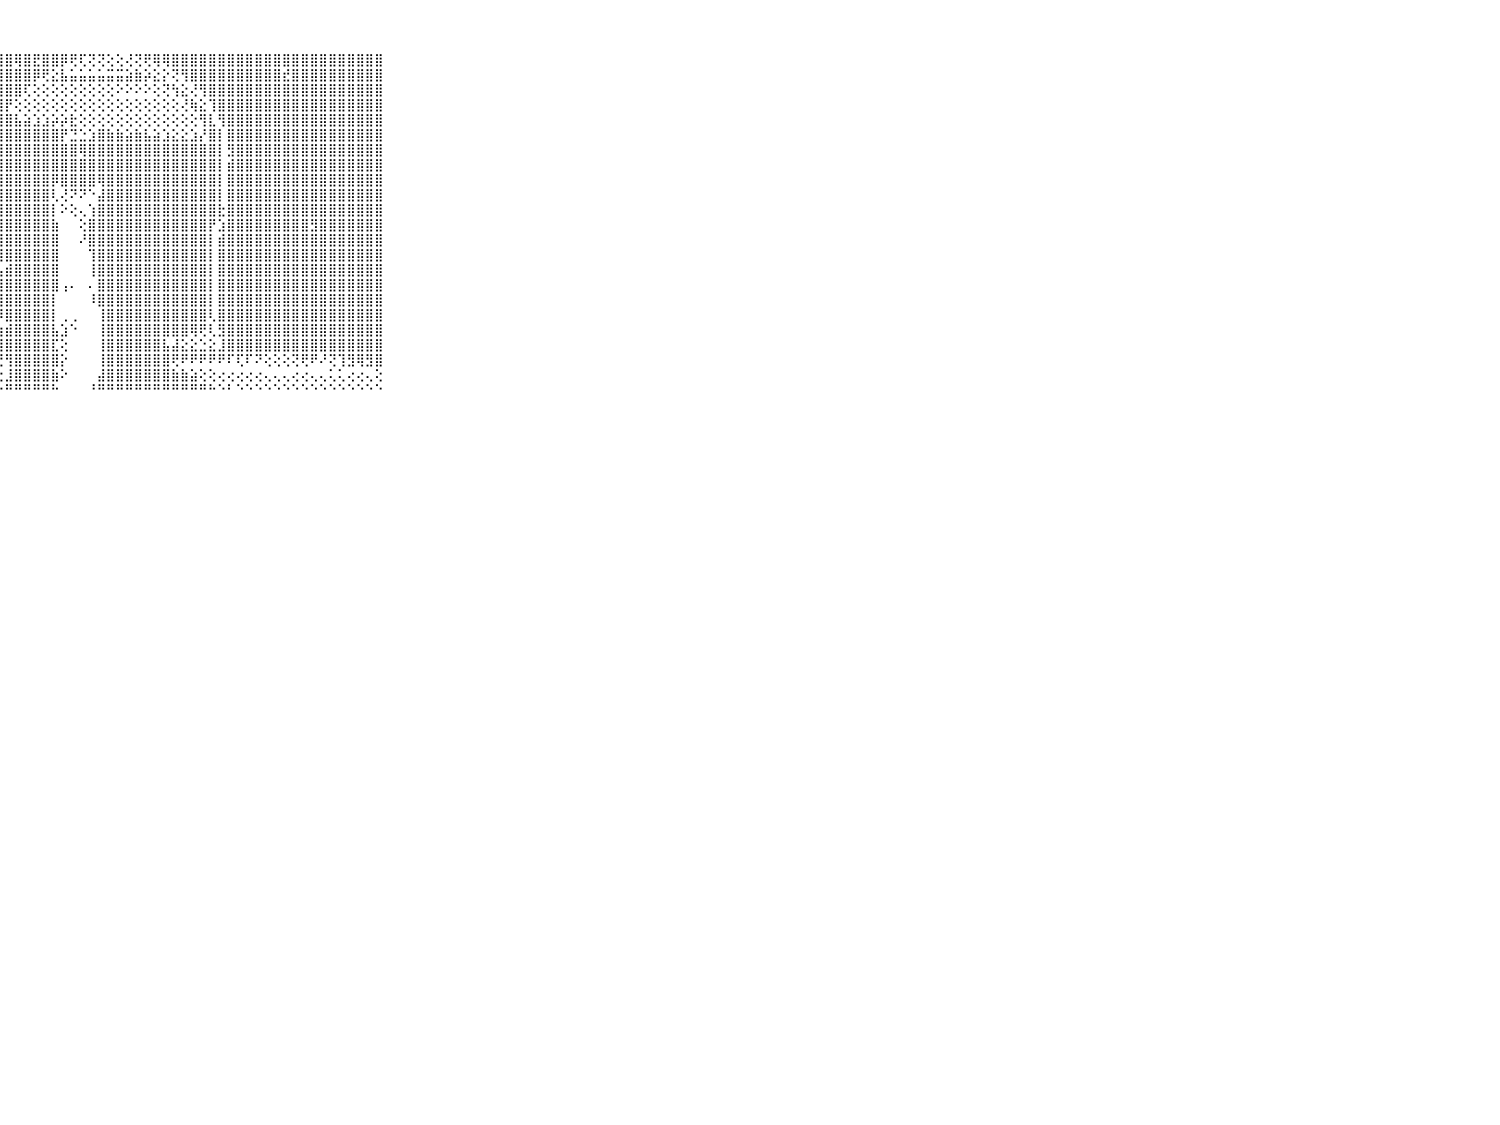

⠀⠀⠀⠀⠀⠀⠀⠀⠀⠀⠀⣿⣻⣿⣿⣿⣿⣿⣿⣿⣿⣿⣿⣿⣿⣿⣿⣿⣿⢿⣿⣟⣿⣿⡿⢟⢏⢝⢝⢕⢕⢜⢝⢟⢿⢿⣿⣿⣿⣿⣿⣿⣿⣿⣿⣿⣿⣿⣿⣿⣿⣿⣿⣿⣿⣿⣿⣿⣿⠀⠀⠀⠀⠀⠀⠀⠀⠀⠀⠀⠀
⠀⠀⠀⠀⠀⠀⠀⠀⠀⠀⠀⣿⣿⣿⣿⣿⣿⣿⣿⣿⣿⣿⣿⣿⣿⣿⣿⣿⣿⣿⣿⡿⢟⣕⣧⣥⣥⣥⣥⣭⣭⣵⣷⡵⣕⡕⢝⢻⣿⣿⣿⣿⣿⣿⣿⣿⣿⣿⣞⣿⣿⣿⣿⣿⣿⣿⣿⣿⣿⠀⠀⠀⠀⠀⠀⠀⠀⠀⠀⠀⠀
⠀⠀⠀⠀⠀⠀⠀⠀⠀⠀⠀⣿⣿⣿⣿⣿⣿⣿⣿⣿⣿⣿⣿⣿⣿⣿⣿⣿⣿⣿⢏⢕⢕⢕⢕⢕⢕⢕⢕⢕⠕⠕⠕⠕⢕⢝⢳⣕⢜⢻⣿⣿⣿⣿⣿⣿⣿⣿⣿⣿⣿⣿⣿⣿⣿⣿⣿⣿⣿⠀⠀⠀⠀⠀⠀⠀⠀⠀⠀⠀⠀
⠀⠀⠀⠀⠀⠀⠀⠀⠀⠀⠀⣿⣿⣿⣿⣿⣿⣿⣿⣿⣿⣿⣿⣿⣿⣿⣿⣿⡟⢕⢕⢕⢕⢕⢕⢕⢕⢕⢕⢕⢕⢕⢕⢕⢕⢕⢕⢜⢷⣕⢹⣿⣿⣿⣿⣿⣿⣿⣿⣿⣿⣿⣿⣿⣿⣿⣿⣿⣿⠀⠀⠀⠀⠀⠀⠀⠀⠀⠀⠀⠀
⠀⠀⠀⠀⠀⠀⠀⠀⠀⠀⠀⣿⣿⣿⣿⣿⣿⣿⣿⣿⣿⣿⣿⣿⣿⣿⣿⣿⣿⣧⣵⣱⣱⡵⡵⣗⢕⢕⢕⢕⢕⢕⢕⢕⢕⢕⢕⢕⢕⢻⣇⢻⣿⣿⣿⣿⣿⣿⣿⣿⣿⣿⣿⣿⣿⣿⣿⣿⣿⠀⠀⠀⠀⠀⠀⠀⠀⠀⠀⠀⠀
⠀⠀⠀⠀⠀⠀⠀⠀⠀⠀⠀⣿⣿⣿⣿⣿⣿⣿⣿⣿⣿⣿⣿⣿⣿⣿⣿⣿⣿⣿⣿⣿⣿⣿⡟⣙⣑⣱⣿⣷⣷⣵⣷⣧⣵⣱⣕⣕⣱⡜⣿⡇⣿⣿⣿⣿⣿⣿⣿⣿⣿⣿⣿⣿⣿⣿⣿⣿⣿⠀⠀⠀⠀⠀⠀⠀⠀⠀⠀⠀⠀
⠀⠀⠀⠀⠀⠀⠀⠀⠀⠀⠀⣿⣿⣿⣿⣿⣿⣿⣿⣿⣿⣿⣿⣿⣿⣿⣿⣿⣿⣿⣿⣿⣿⣿⣿⣿⢿⣿⣿⣿⣿⣿⣿⣿⣿⣿⣿⣿⣿⣿⣿⡇⣻⣿⣿⣿⣿⣿⣿⣿⣿⣿⣿⣿⣿⣿⣿⣿⣿⠀⠀⠀⠀⠀⠀⠀⠀⠀⠀⠀⠀
⠀⠀⠀⠀⠀⠀⠀⠀⠀⠀⠀⣿⣿⣿⣿⣿⣿⣿⣿⣿⣿⣿⣿⣿⣿⣿⣿⣿⣿⣿⣿⣿⣿⣿⣿⣿⣿⣿⣿⣿⣿⣿⣿⣿⣿⣿⣿⣿⣿⣿⣿⡇⣾⣿⣿⣿⣿⣿⣿⣿⣿⣿⣿⣿⣿⣿⣿⣿⣿⠀⠀⠀⠀⠀⠀⠀⠀⠀⠀⠀⠀
⠀⠀⠀⠀⠀⠀⠀⠀⠀⠀⠀⣿⣿⣿⣿⣿⣿⣿⣿⣿⣿⣿⣿⣿⣿⣿⣿⣿⣿⣿⣿⣿⣿⡿⣿⣿⣿⣿⢿⣿⣿⣿⣿⣿⣿⣿⣿⣿⣿⣿⣿⡇⣿⣿⣿⣿⣿⣿⣿⣿⣿⣿⣿⣿⣿⣿⣿⣿⣿⠀⠀⠀⠀⠀⠀⠀⠀⠀⠀⠀⠀
⠀⠀⠀⠀⠀⠀⠀⠀⠀⠀⠀⣿⣿⣿⣿⣿⣿⣿⣿⣿⣿⣿⣿⣿⣿⣿⣿⣿⣿⣿⣿⣿⣿⢇⢜⠝⠝⠑⣼⣿⣿⣿⣿⣿⣿⣿⣿⣿⣿⣿⣿⡇⣿⣿⣿⣿⣿⣿⣿⣿⣿⣿⣿⣿⣿⣿⣿⣿⣿⠀⠀⠀⠀⠀⠀⠀⠀⠀⠀⠀⠀
⠀⠀⠀⠀⠀⠀⠀⠀⠀⠀⠀⣿⣿⣿⣿⣿⣿⣿⣿⣿⣿⣿⣿⣿⣿⣿⣿⣿⣿⣿⣿⣿⣿⡇⠕⢕⢄⢱⣿⣿⣿⣿⣿⣿⣿⣿⣿⣿⣿⣿⣿⣗⣿⣿⣿⣿⣿⣿⣿⣿⣿⣿⣿⣿⣿⣿⣿⣿⣿⠀⠀⠀⠀⠀⠀⠀⠀⠀⠀⠀⠀
⠀⠀⠀⠀⠀⠀⠀⠀⠀⠀⠀⣿⣷⣿⣿⣷⣾⣷⣿⣿⣿⣾⣿⣿⣿⣿⣿⣿⣿⣿⣿⣿⣿⣷⠀⠀⢕⣿⣿⣿⣿⣿⣿⣿⣿⣿⣿⣿⣿⣿⡟⣱⣿⣿⣿⣿⣿⣿⣿⣿⣿⣻⣿⣿⣿⣿⣿⣿⣿⠀⠀⠀⠀⠀⠀⠀⠀⠀⠀⠀⠀
⠀⠀⠀⠀⠀⠀⠀⠀⠀⠀⠀⣿⣿⣿⣿⣿⣿⣿⣿⣿⣿⣿⣿⣿⣿⣿⣿⣿⣿⣿⣿⣿⣿⣿⠀⠀⠜⣿⣿⣿⣿⣿⣿⣿⣿⣿⣿⣿⣿⣿⡇⣾⣿⣿⣿⣿⣿⣿⣿⣿⣿⣿⣿⣿⣿⣿⣿⣿⣿⠀⠀⠀⠀⠀⠀⠀⠀⠀⠀⠀⠀
⠀⠀⠀⠀⠀⠀⠀⠀⠀⠀⠀⣿⣿⣿⣿⣿⣿⣿⣿⣽⣿⣿⣿⣿⣿⣿⣿⣿⣿⣿⣿⣿⣿⣿⠀⠀⠀⢹⣿⣿⣿⣿⣿⣿⣿⣿⣿⣿⣿⣿⡇⣿⣿⣿⣿⣿⣿⣿⣿⣿⣿⣿⣿⣿⣿⣿⣿⣿⣿⠀⠀⠀⠀⠀⠀⠀⠀⠀⠀⠀⠀
⠀⠀⠀⠀⠀⠀⠀⠀⠀⠀⠀⣿⣿⣿⣿⣿⣿⣿⣿⣿⣿⣿⣾⣿⣿⣿⣿⣧⣾⣿⣿⣿⣿⣿⠀⠀⠀⢸⣿⣿⣿⣿⣿⣿⣿⣿⣿⣿⣿⣿⡇⣿⣿⣿⣿⣿⣿⣿⣿⣿⣿⣿⣿⣿⣿⣿⣿⣿⣿⠀⠀⠀⠀⠀⠀⠀⠀⠀⠀⠀⠀
⠀⠀⠀⠀⠀⠀⠀⠀⠀⠀⠀⣿⣿⣿⣿⣿⣿⣿⣷⣿⣿⣿⣿⣿⣿⣿⣿⣿⣿⣿⣿⣿⣿⣿⢠⠄⠀⠄⣿⣿⣿⣿⣿⣿⣿⣿⣿⣿⣿⣿⡇⣿⣿⣿⣿⣿⣿⣿⣿⣿⣿⣿⣿⣿⣿⣿⣿⣿⣿⠀⠀⠀⠀⠀⠀⠀⠀⠀⠀⠀⠀
⠀⠀⠀⠀⠀⠀⠀⠀⠀⠀⠀⣿⣿⣿⣿⣿⣿⣿⣿⣿⣿⣿⣿⣿⣿⣿⣿⣿⣿⣿⣿⣿⣿⡇⠀⠀⠀⠸⣿⣿⣿⣿⣿⣿⣿⣿⣿⣿⣿⣿⡇⣿⣿⣿⣿⣿⣿⣿⣿⣿⣿⣿⣿⣿⣿⣿⣿⣿⣿⠀⠀⠀⠀⠀⠀⠀⠀⠀⠀⠀⠀
⠀⠀⠀⠀⠀⠀⠀⠀⠀⠀⠀⣿⣿⣿⣿⣿⣿⣿⣿⣿⣿⣿⣿⣿⣿⣿⣿⡿⣿⣿⣿⣿⣿⡇⢀⢀⠀⠀⢸⣿⣿⣿⣿⣿⣿⣿⣿⣿⣿⣿⢇⣿⣿⣿⣿⣿⣿⣿⣿⣿⣿⣿⣿⣿⣿⣿⣿⣿⣿⠀⠀⠀⠀⠀⠀⠀⠀⠀⠀⠀⠀
⠀⠀⠀⠀⠀⠀⠀⠀⠀⠀⠀⣿⣿⣿⣿⣿⣿⣿⣿⣿⣿⣿⣿⣿⣿⣿⣿⣷⣾⣿⣿⣿⣿⣧⣱⠑⠀⠀⢸⣿⣿⣿⣿⣿⣿⣿⣿⣿⢿⢟⢇⣻⣿⣿⣿⣿⣿⣿⣿⣿⣿⣿⣿⣿⣿⣿⣿⣿⣿⠀⠀⠀⠀⠀⠀⠀⠀⠀⠀⠀⠀
⠀⠀⠀⠀⠀⠀⠀⠀⠀⠀⠀⣿⣿⣿⣿⣿⣿⣿⣿⣿⣿⣿⣿⣿⣿⣿⣿⣿⣿⣿⣿⣿⣿⣏⢕⠀⠀⠀⢸⣿⣿⣿⣿⣿⣿⣧⣼⣕⣕⣑⣕⣸⣿⣿⣿⣿⣿⣿⣿⣿⣿⣿⣿⣿⣿⣿⣿⣿⣿⠀⠀⠀⠀⠀⠀⠀⠀⠀⠀⠀⠀
⠀⠀⠀⠀⠀⠀⠀⠀⠀⠀⠀⢟⢟⢟⢟⢟⢟⢟⢟⢟⢟⢟⢝⢟⢟⢟⢟⢟⢻⣿⣿⣿⣿⣿⡕⠀⠀⠀⢸⣿⣿⣿⣿⣿⣿⣿⢟⠟⠟⠟⠟⠟⠏⢏⠏⠝⢕⢕⢕⢝⢟⠟⠜⢝⢹⣻⢿⣻⣿⠀⠀⠀⠀⠀⠀⠀⠀⠀⠀⠀⠀
⠀⠀⠀⠀⠀⠀⠀⠀⠀⠀⠀⢕⢕⢕⢕⢕⢕⢕⢕⢕⢕⢕⢕⢕⢕⢕⢕⢕⣸⣿⣿⣿⣿⣷⠕⠀⠀⠀⣼⣿⣿⣿⣿⣿⣿⣿⣷⣷⣵⢕⢕⢔⢔⢔⢔⢔⢄⢄⢄⢔⢔⢄⢄⢅⢅⢔⢔⢄⢕⠀⠀⠀⠀⠀⠀⠀⠀⠀⠀⠀⠀
⠀⠀⠀⠀⠀⠀⠀⠀⠀⠀⠀⠑⠑⠑⠑⠑⠑⠑⠑⠑⠑⠑⠑⠑⠑⠑⠑⠑⠛⠛⠛⠛⠛⠓⠀⠀⠀⠘⠛⠛⠛⠛⠛⠛⠛⠛⠛⠛⠛⠛⠓⠑⠃⠑⠑⠑⠑⠑⠑⠑⠑⠑⠑⠑⠑⠑⠑⠑⠑⠀⠀⠀⠀⠀⠀⠀⠀⠀⠀⠀⠀